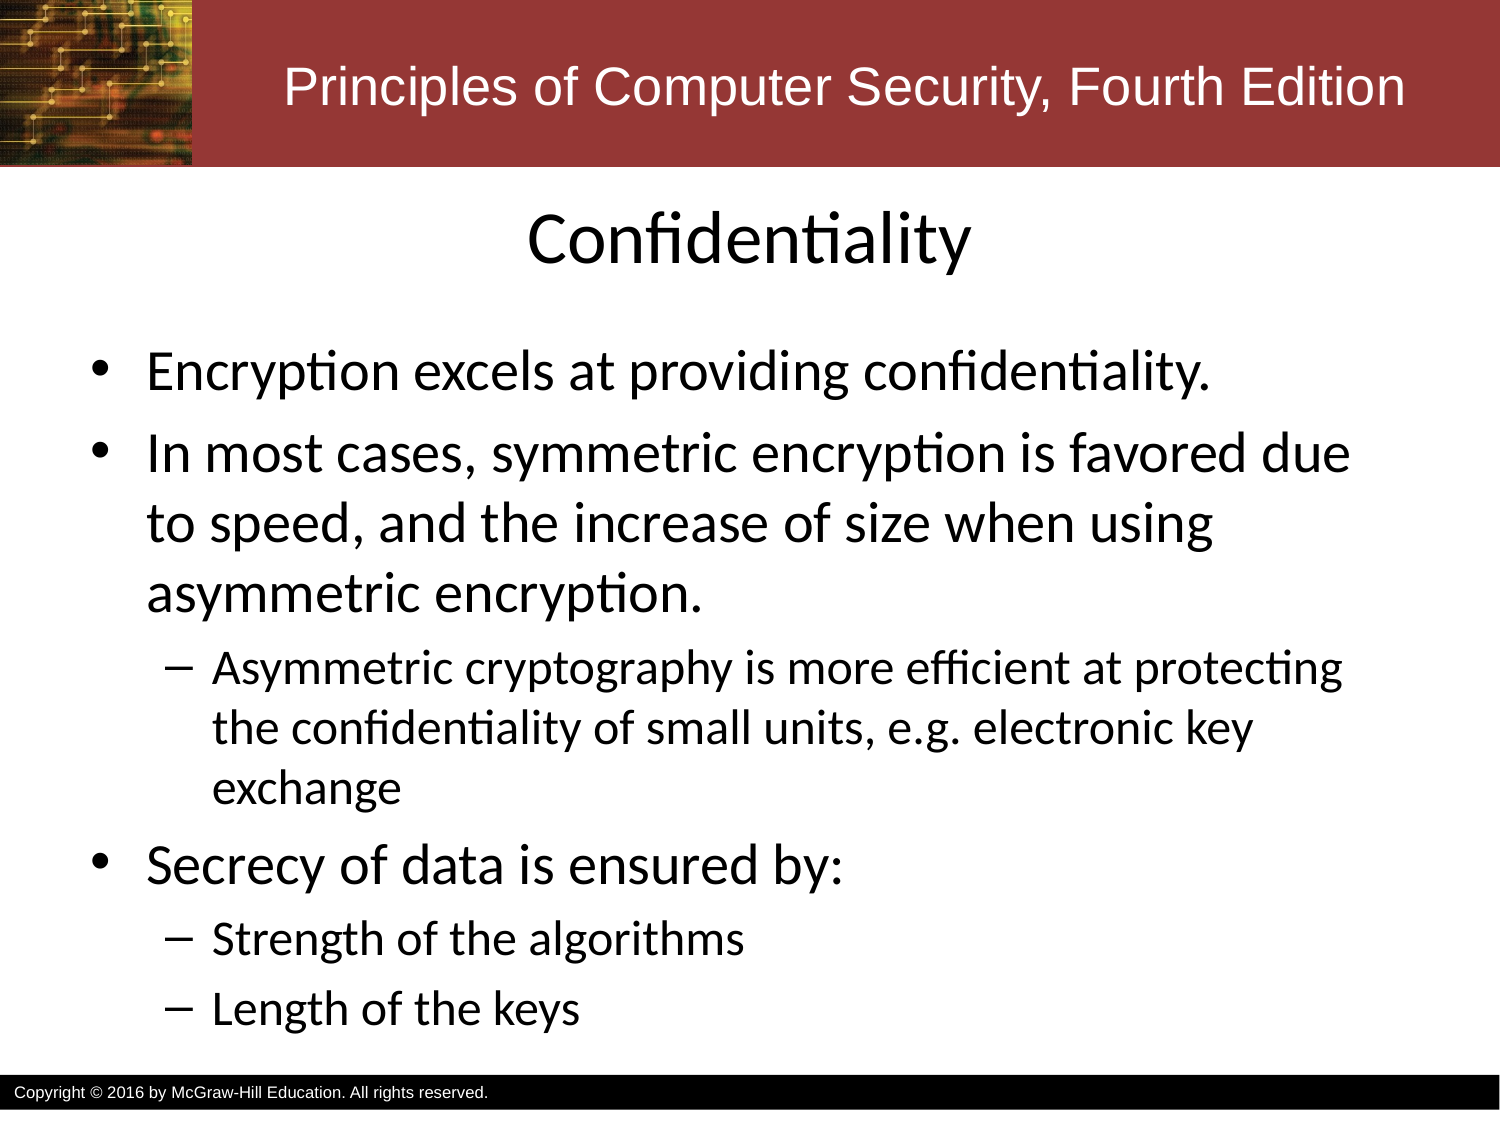

# Confidentiality
Encryption excels at providing confidentiality.
In most cases, symmetric encryption is favored due to speed, and the increase of size when using asymmetric encryption.
Asymmetric cryptography is more efficient at protecting the confidentiality of small units, e.g. electronic key exchange
Secrecy of data is ensured by:
Strength of the algorithms
Length of the keys